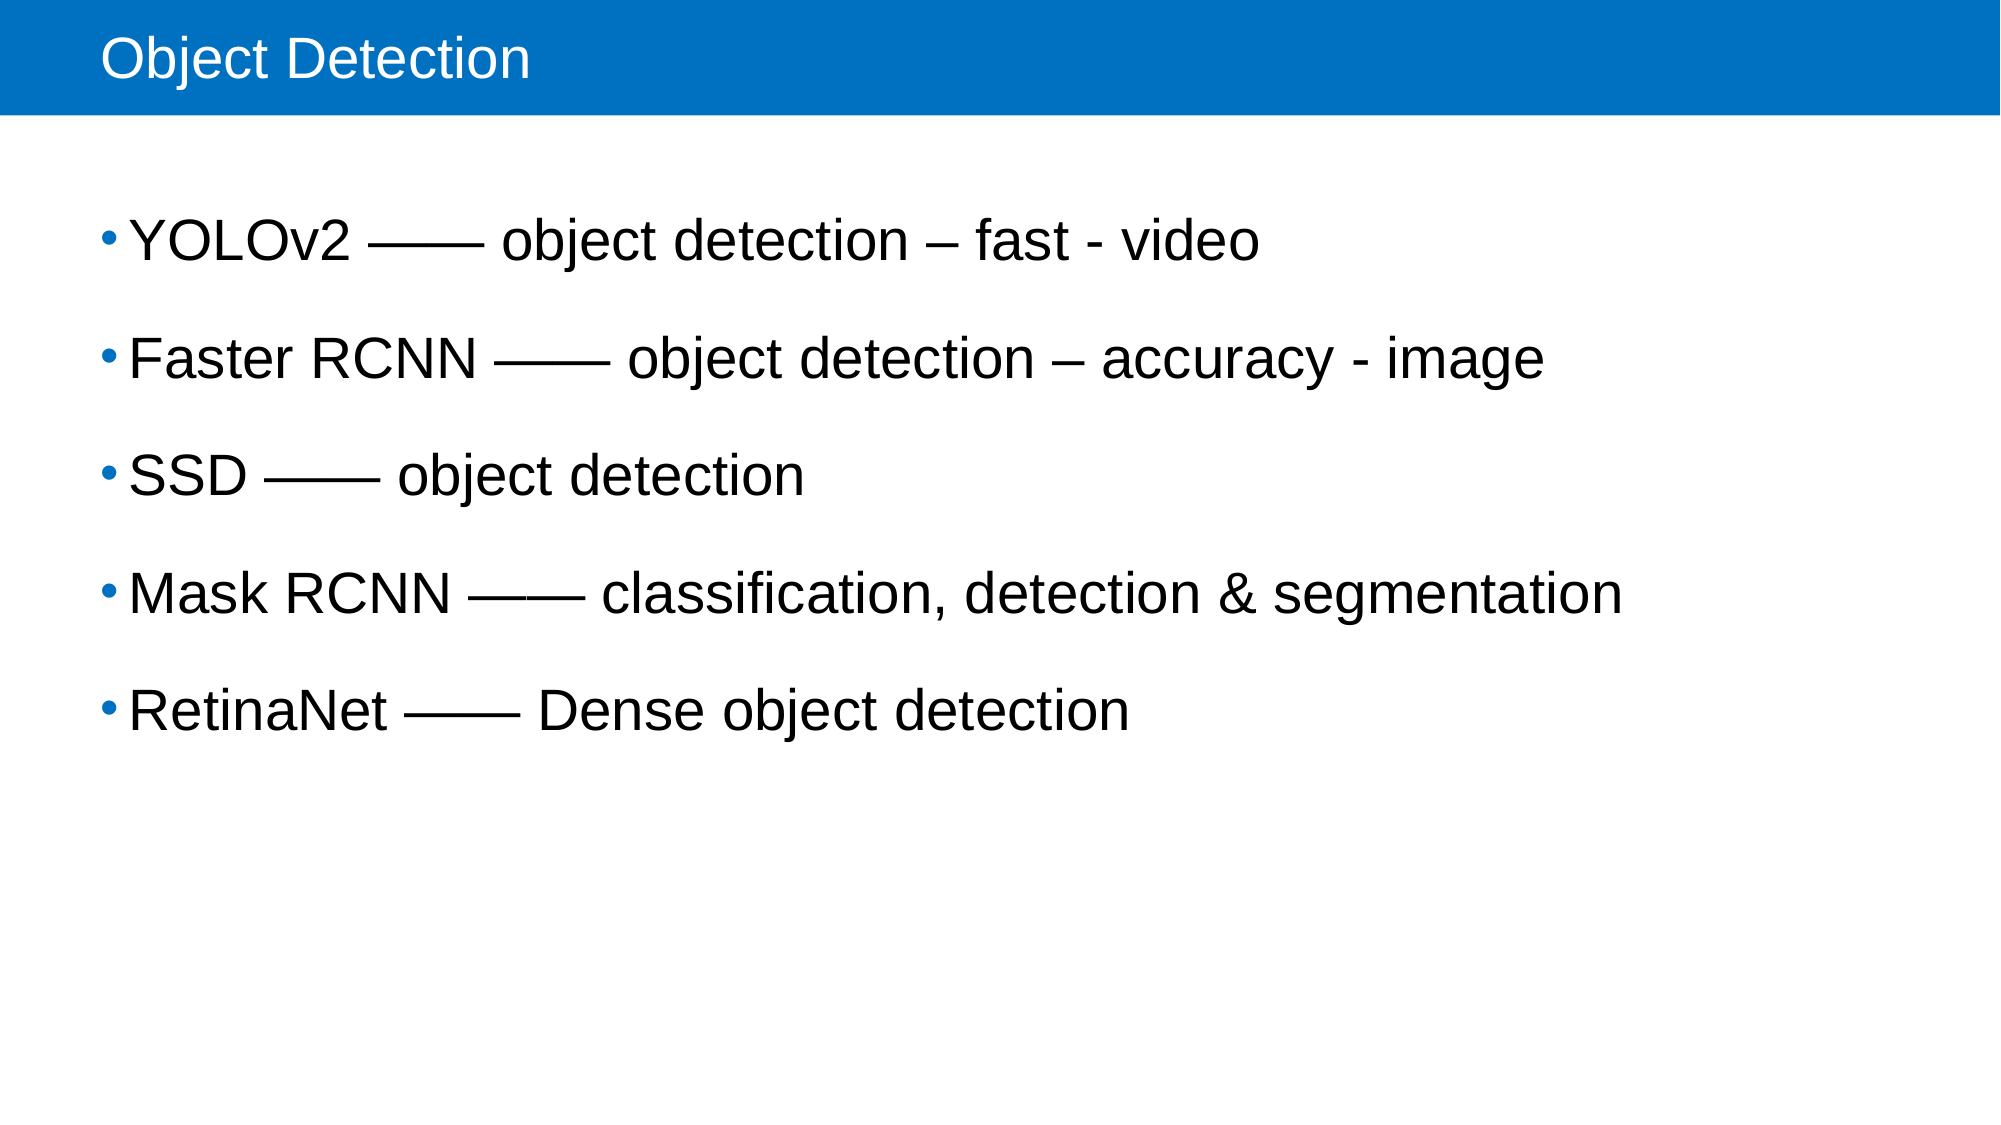

# Object Detection
YOLOv2 —— object detection – fast - video
Faster RCNN —— object detection – accuracy - image
SSD —— object detection
Mask RCNN —— classification, detection & segmentation
RetinaNet —— Dense object detection